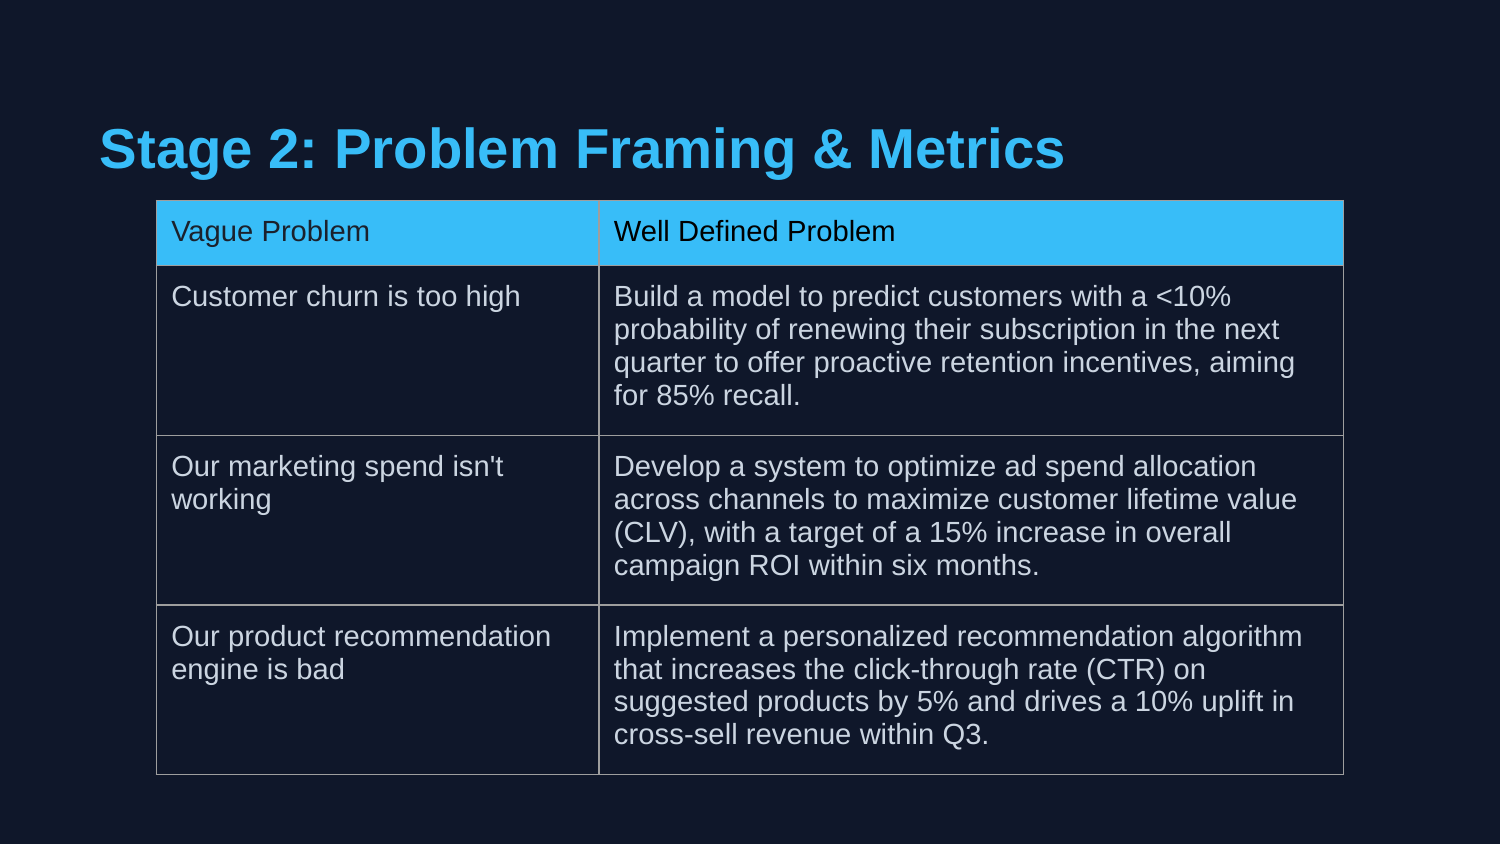

Stage 2: Problem Framing & Metrics
| Vague Problem | Well Defined Problem |
| --- | --- |
| Customer churn is too high | Build a model to predict customers with a <10% probability of renewing their subscription in the next quarter to offer proactive retention incentives, aiming for 85% recall. |
| Our marketing spend isn't working | Develop a system to optimize ad spend allocation across channels to maximize customer lifetime value (CLV), with a target of a 15% increase in overall campaign ROI within six months. |
| Our product recommendation engine is bad | Implement a personalized recommendation algorithm that increases the click-through rate (CTR) on suggested products by 5% and drives a 10% uplift in cross-sell revenue within Q3. |